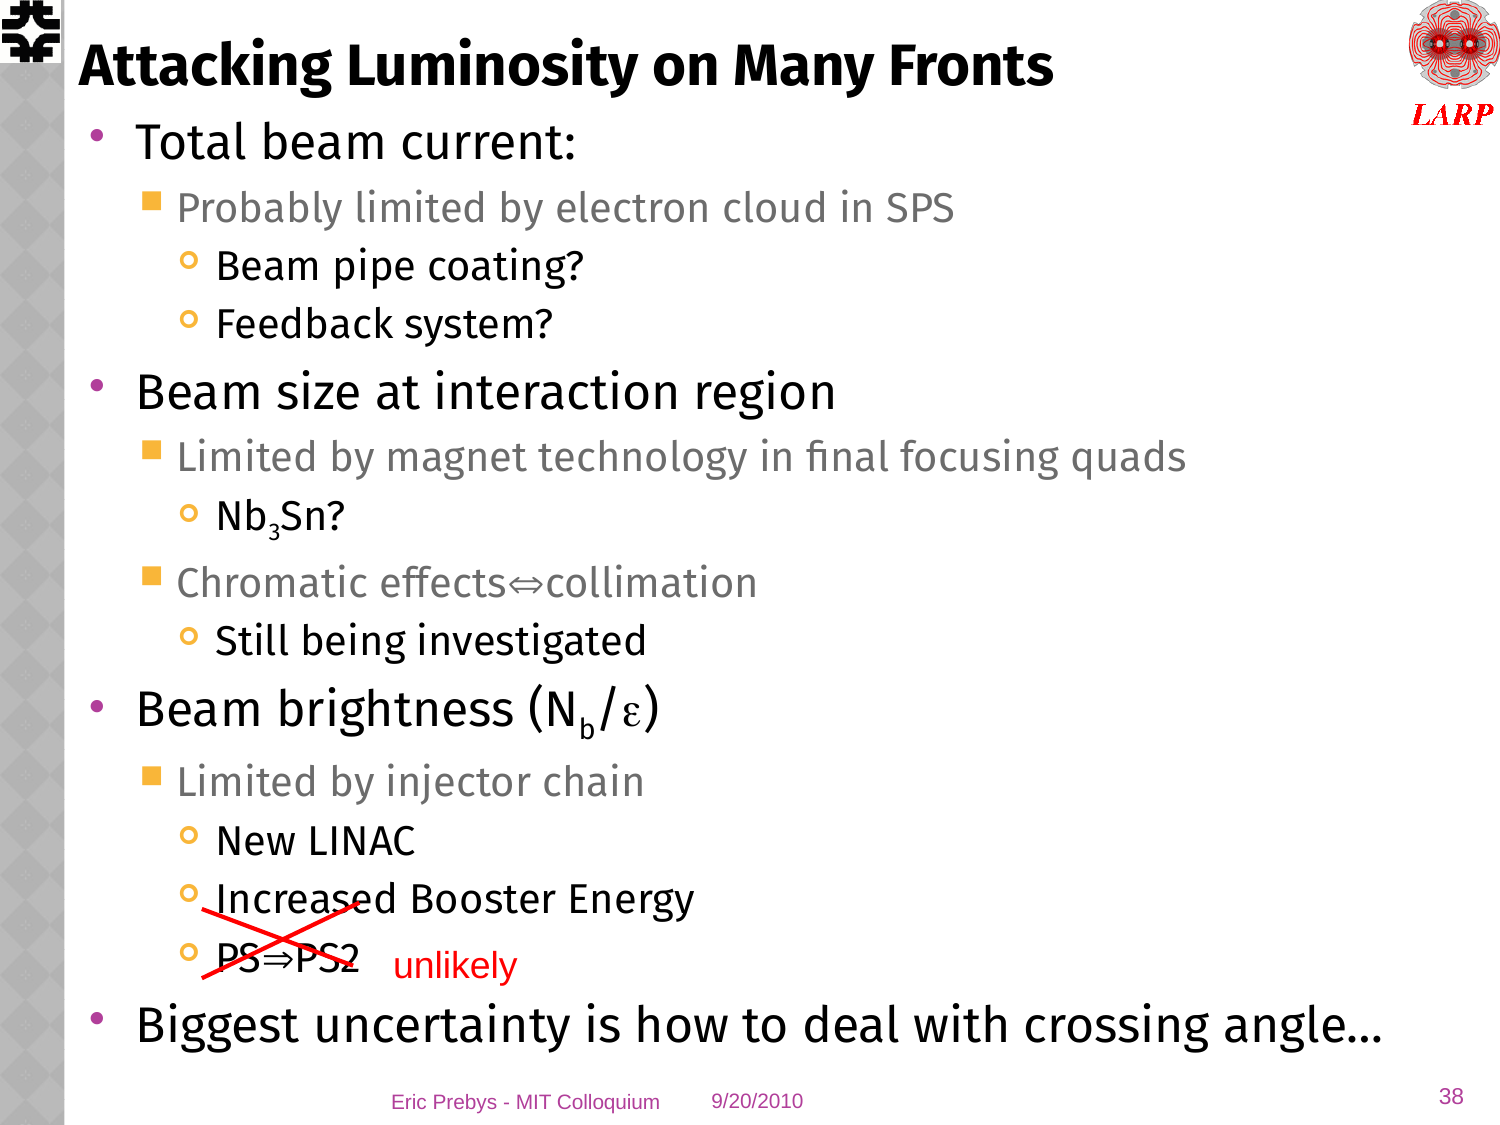

# Attacking Luminosity on Many Fronts
Total beam current:
Probably limited by electron cloud in SPS
Beam pipe coating?
Feedback system?
Beam size at interaction region
Limited by magnet technology in final focusing quads
Nb3Sn?
Chromatic effects⇔collimation
Still being investigated
Beam brightness (Nb/ε)
Limited by injector chain
New LINAC
Increased Booster Energy
PS⇒PS2
Biggest uncertainty is how to deal with crossing angle…
unlikely
38
Eric Prebys - MIT Colloquium
9/20/2010